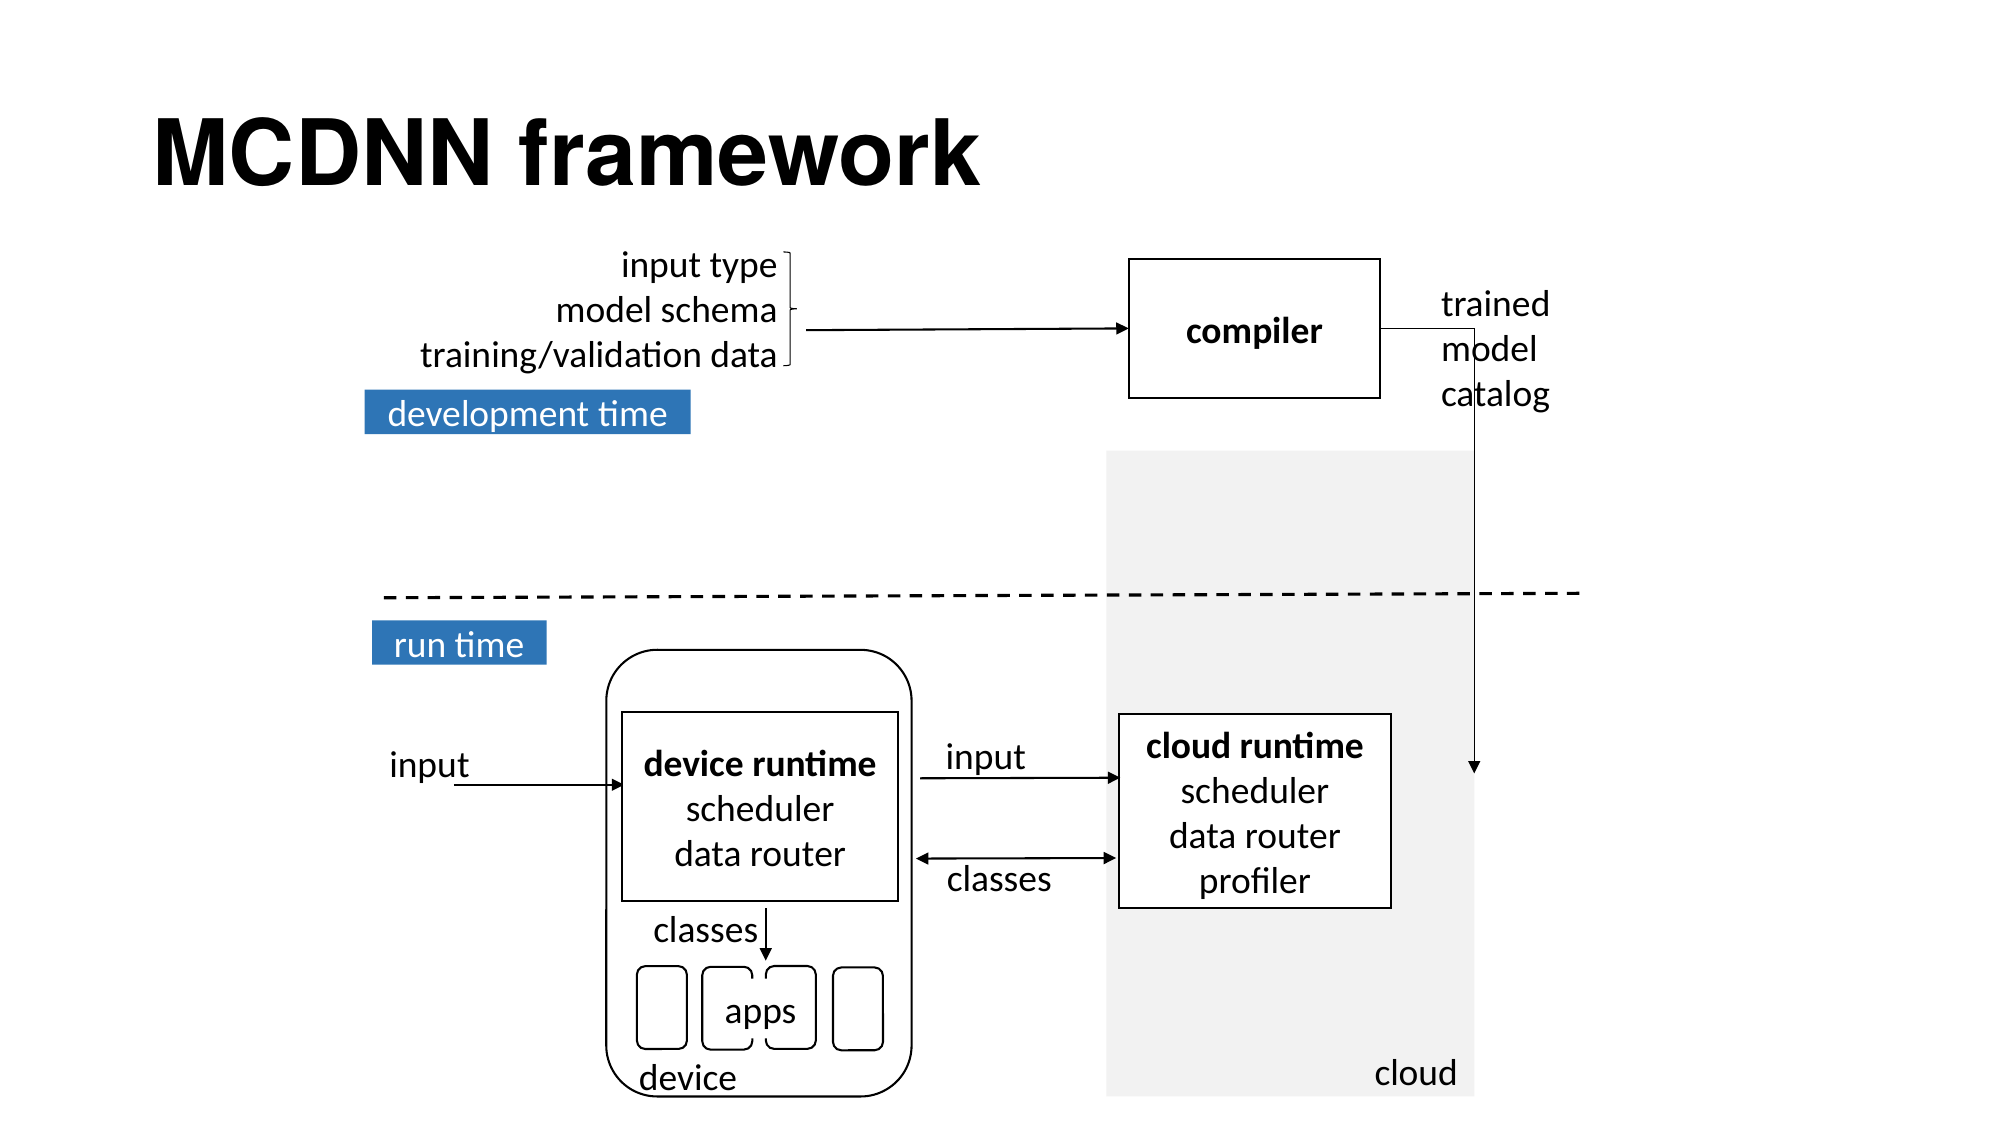

# MCDNN framework
input type
model schema
training/validation data

compiler
trained
model
catalog
development time

run time

device runtime
scheduler
data router
cloud runtime
scheduler
data router
profiler
input

input
classes
classes

apps
cloud
device